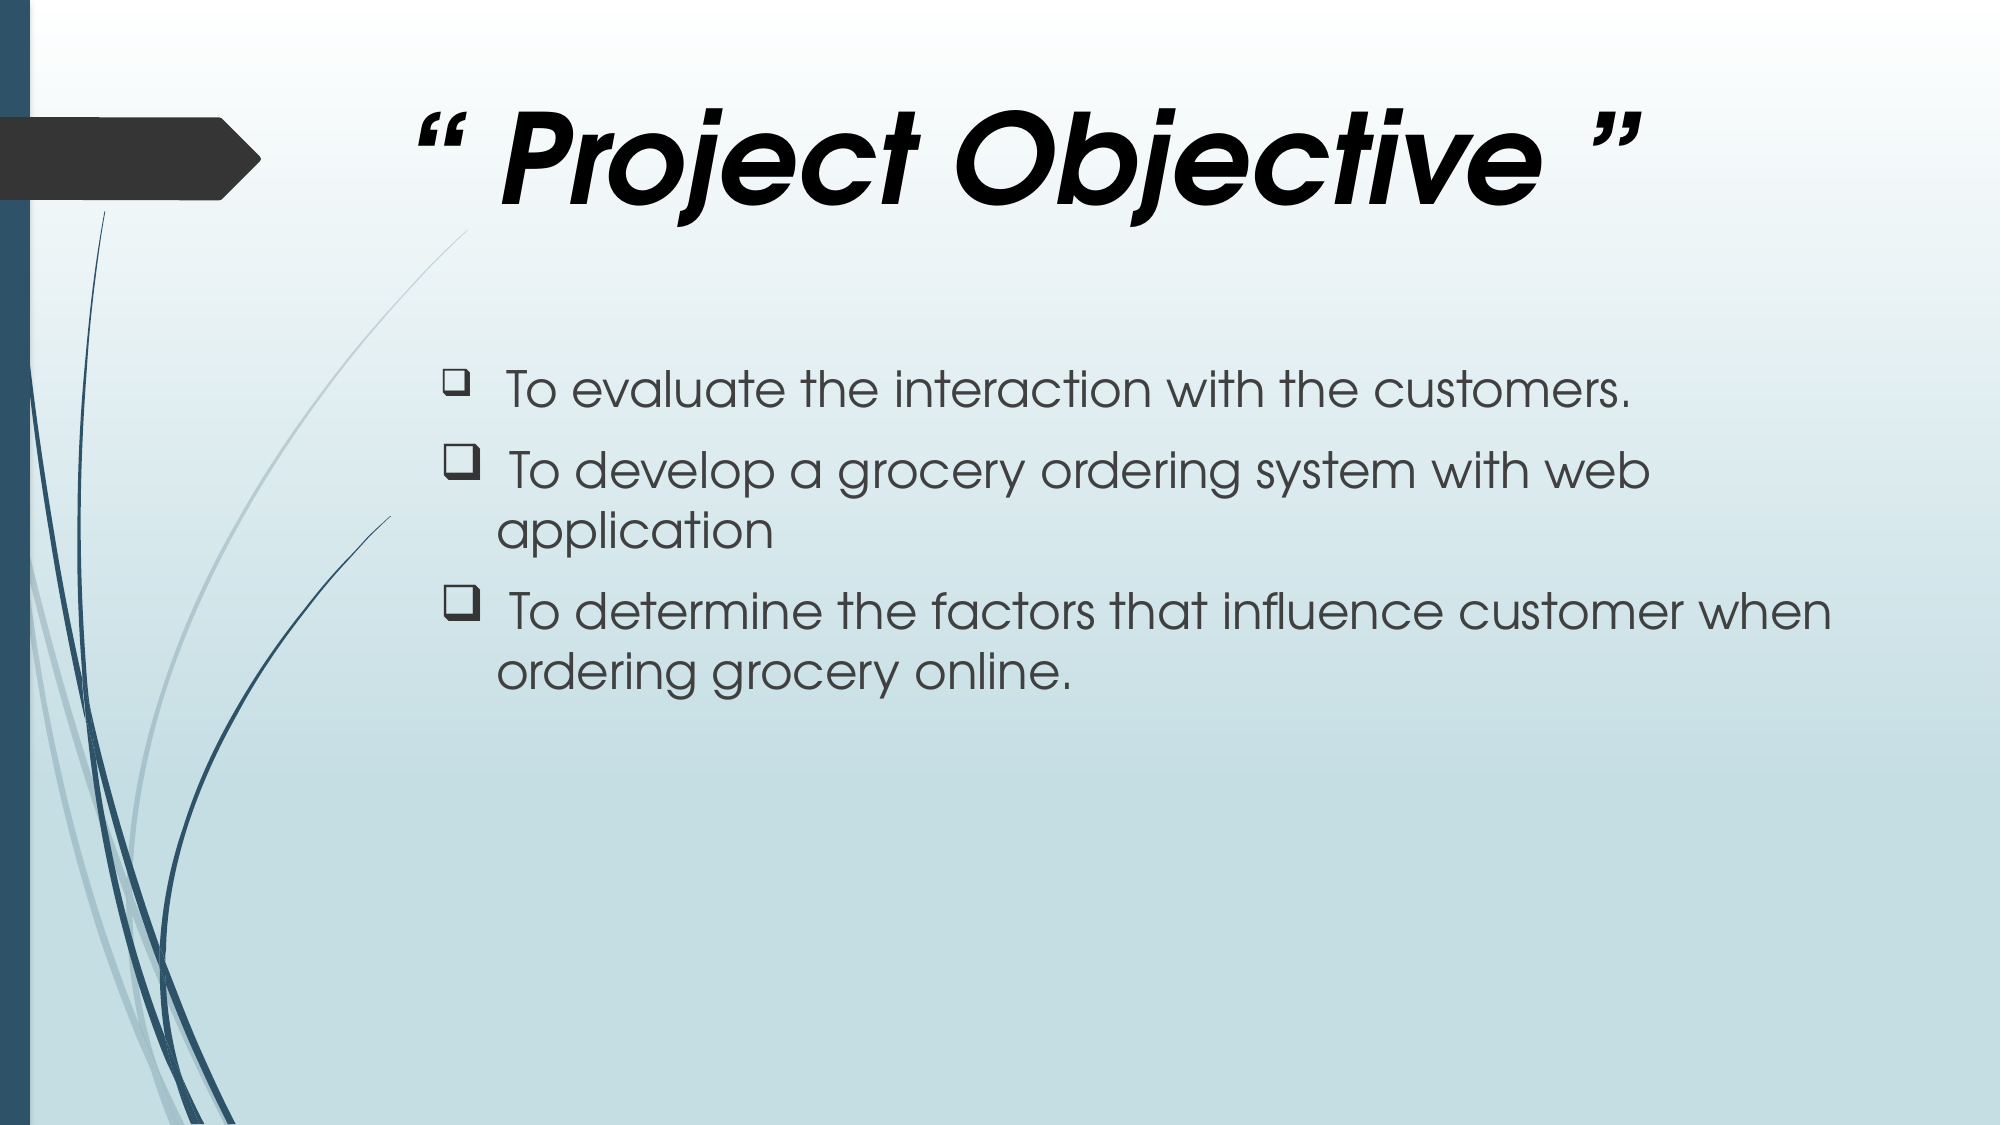

“ Project Objective ”
 To evaluate the interaction with the customers.
 To develop a grocery ordering system with web application
 To determine the factors that influence customer when ordering grocery online.